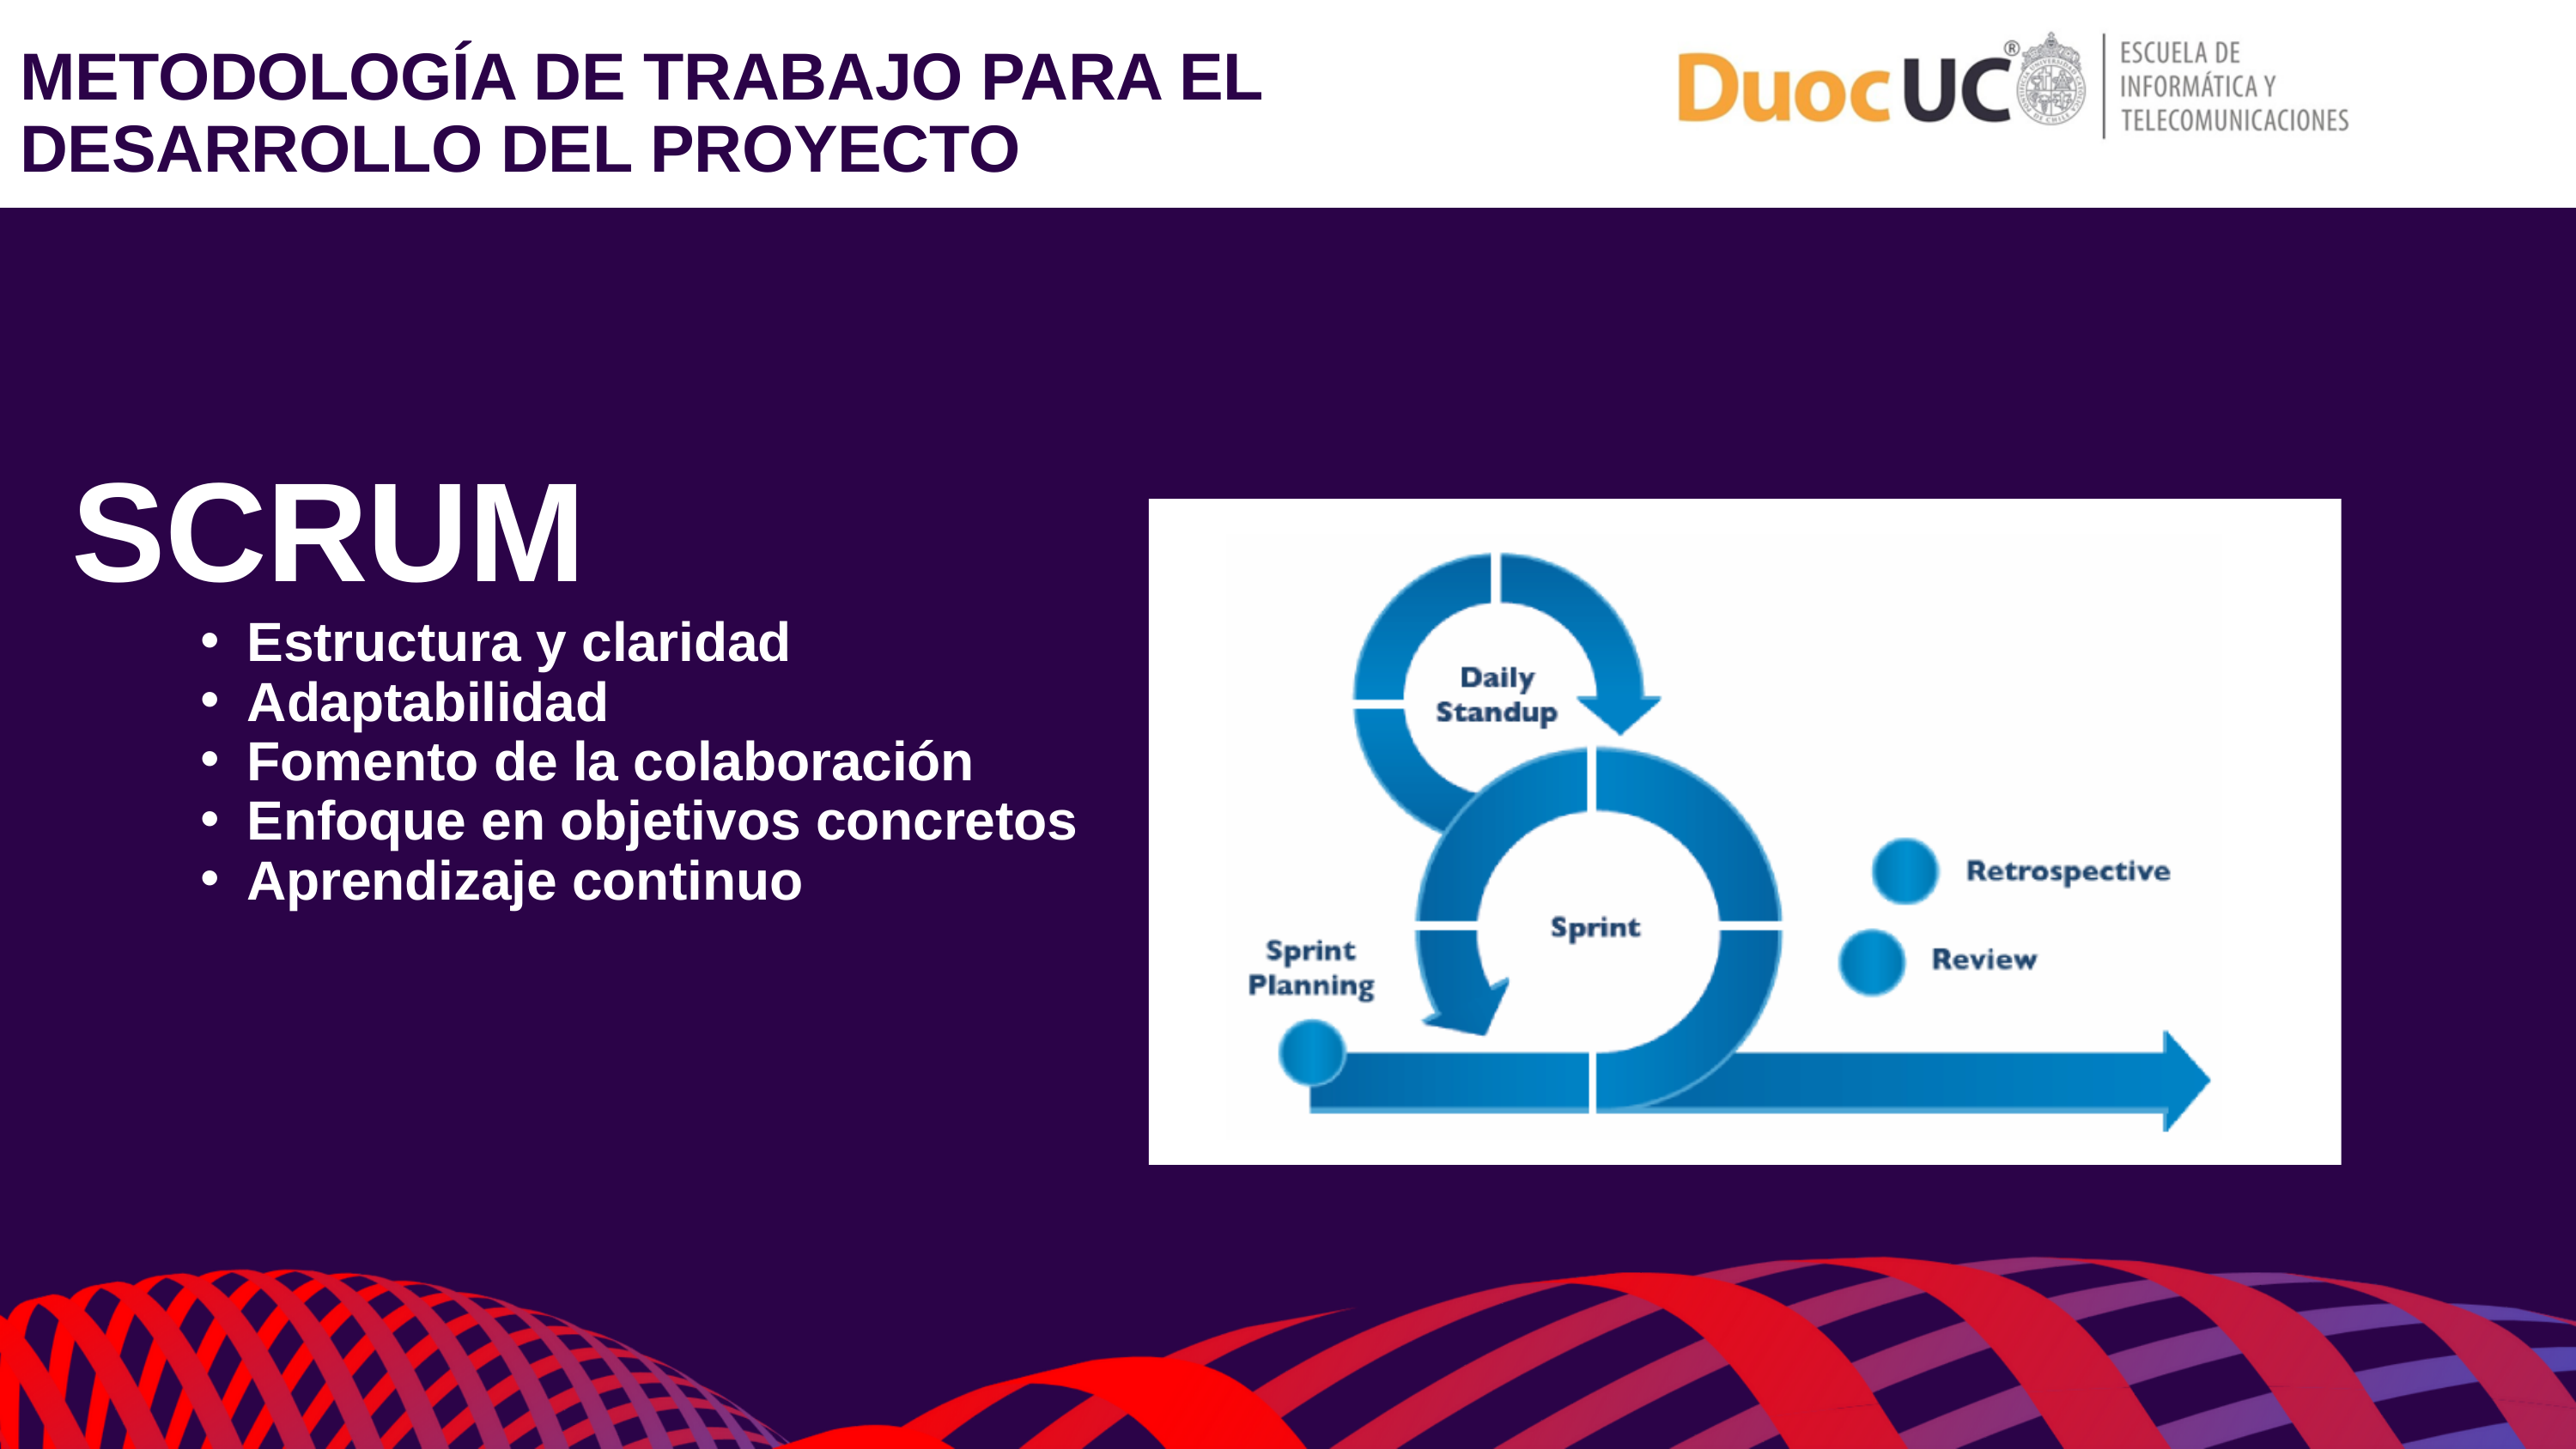

METODOLOGÍA DE TRABAJO PARA EL DESARROLLO DEL PROYECTO
 SCRUM

Estructura y claridad
Adaptabilidad
Fomento de la colaboración
Enfoque en objetivos concretos
Aprendizaje continuo